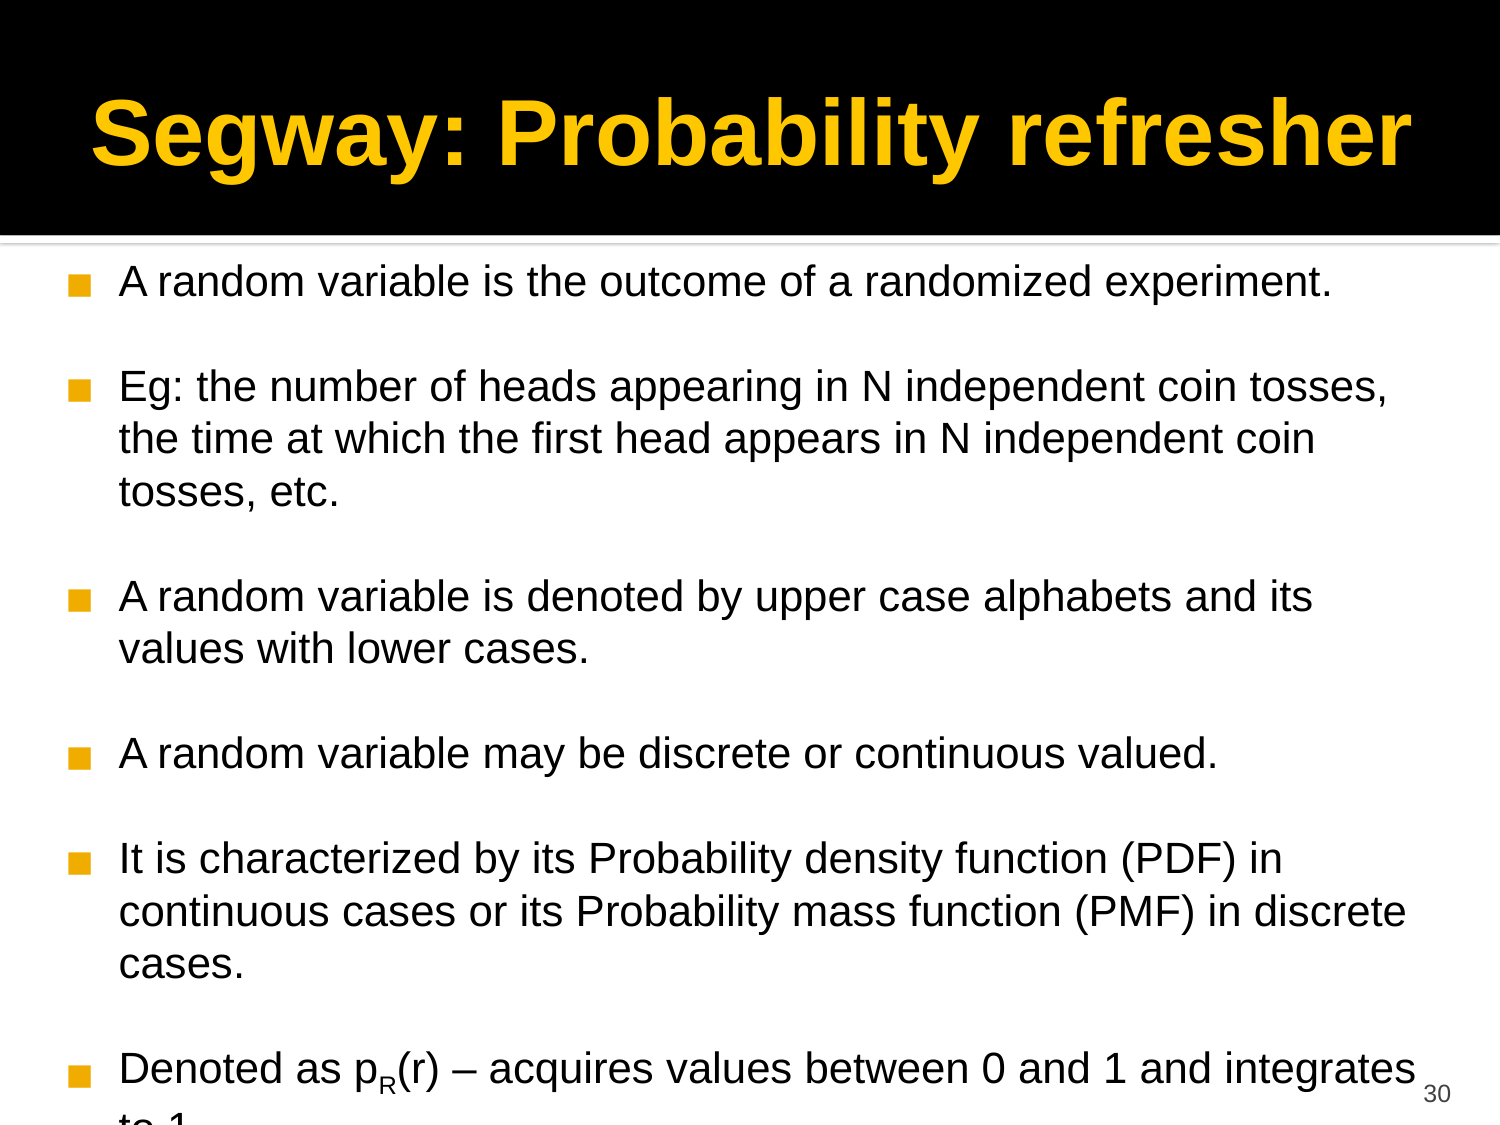

# Segway: Probability refresher
A random variable is the outcome of a randomized experiment.

Eg: the number of heads appearing in N independent coin tosses, the time at which the first head appears in N independent coin tosses, etc.

A random variable is denoted by upper case alphabets and its values with lower cases.

A random variable may be discrete or continuous valued.

It is characterized by its Probability density function (PDF) in continuous cases or its Probability mass function (PMF) in discrete cases.

Denoted as pR(r) – acquires values between 0 and 1 and integrates to 1.

30